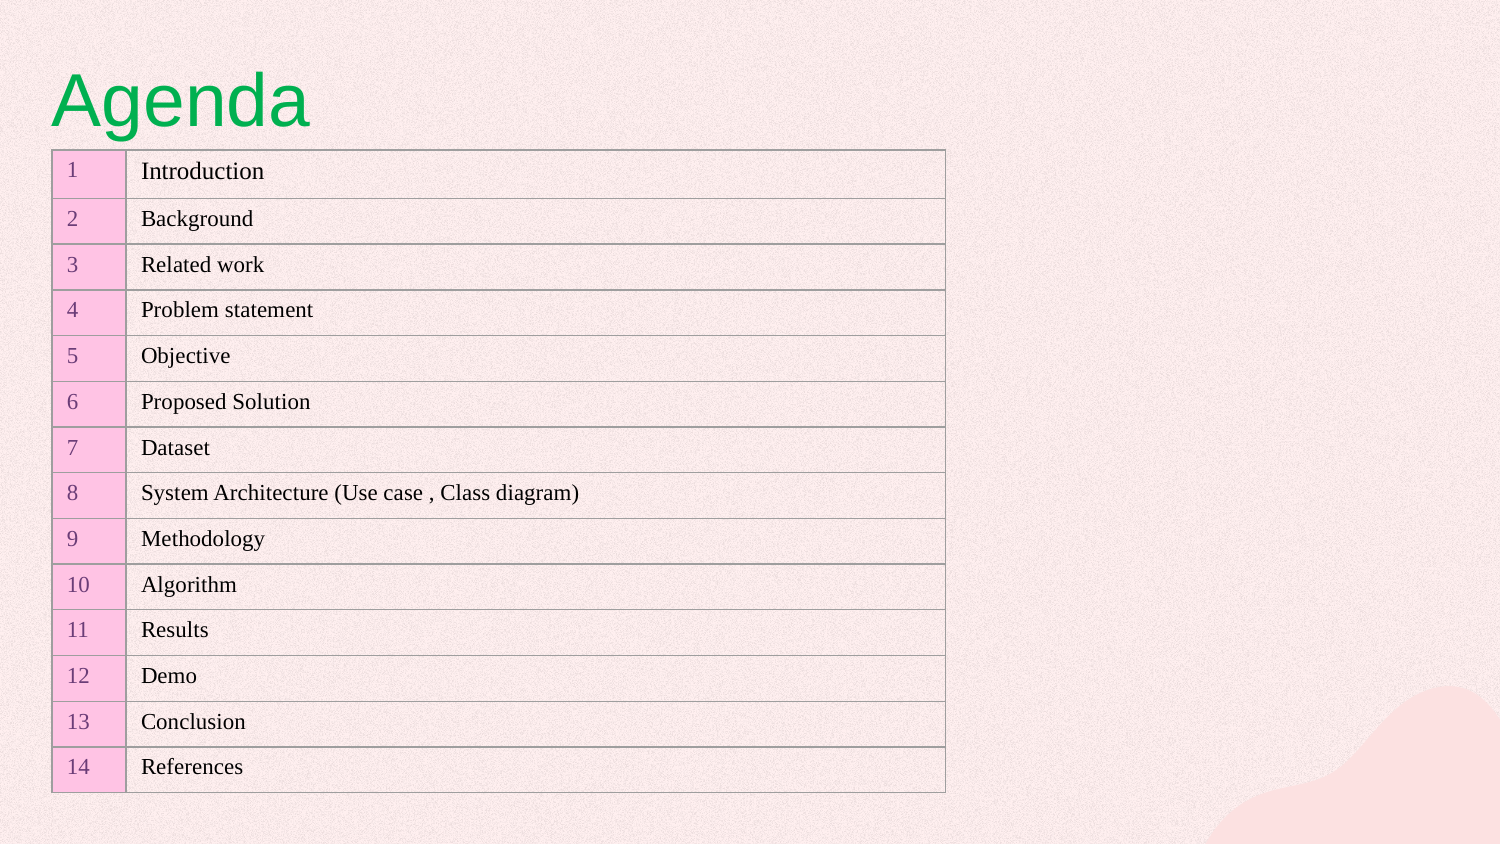

# Agenda
| 1 | Introduction |
| --- | --- |
| 2 | Background |
| 3 | Related work |
| 4 | Problem statement |
| 5 | Objective |
| 6 | Proposed Solution |
| 7 | Dataset |
| 8 | System Architecture (Use case , Class diagram) |
| 9 | Methodology |
| 10 | Algorithm |
| 11 | Results |
| 12 | Demo |
| 13 | Conclusion |
| 14 | References |